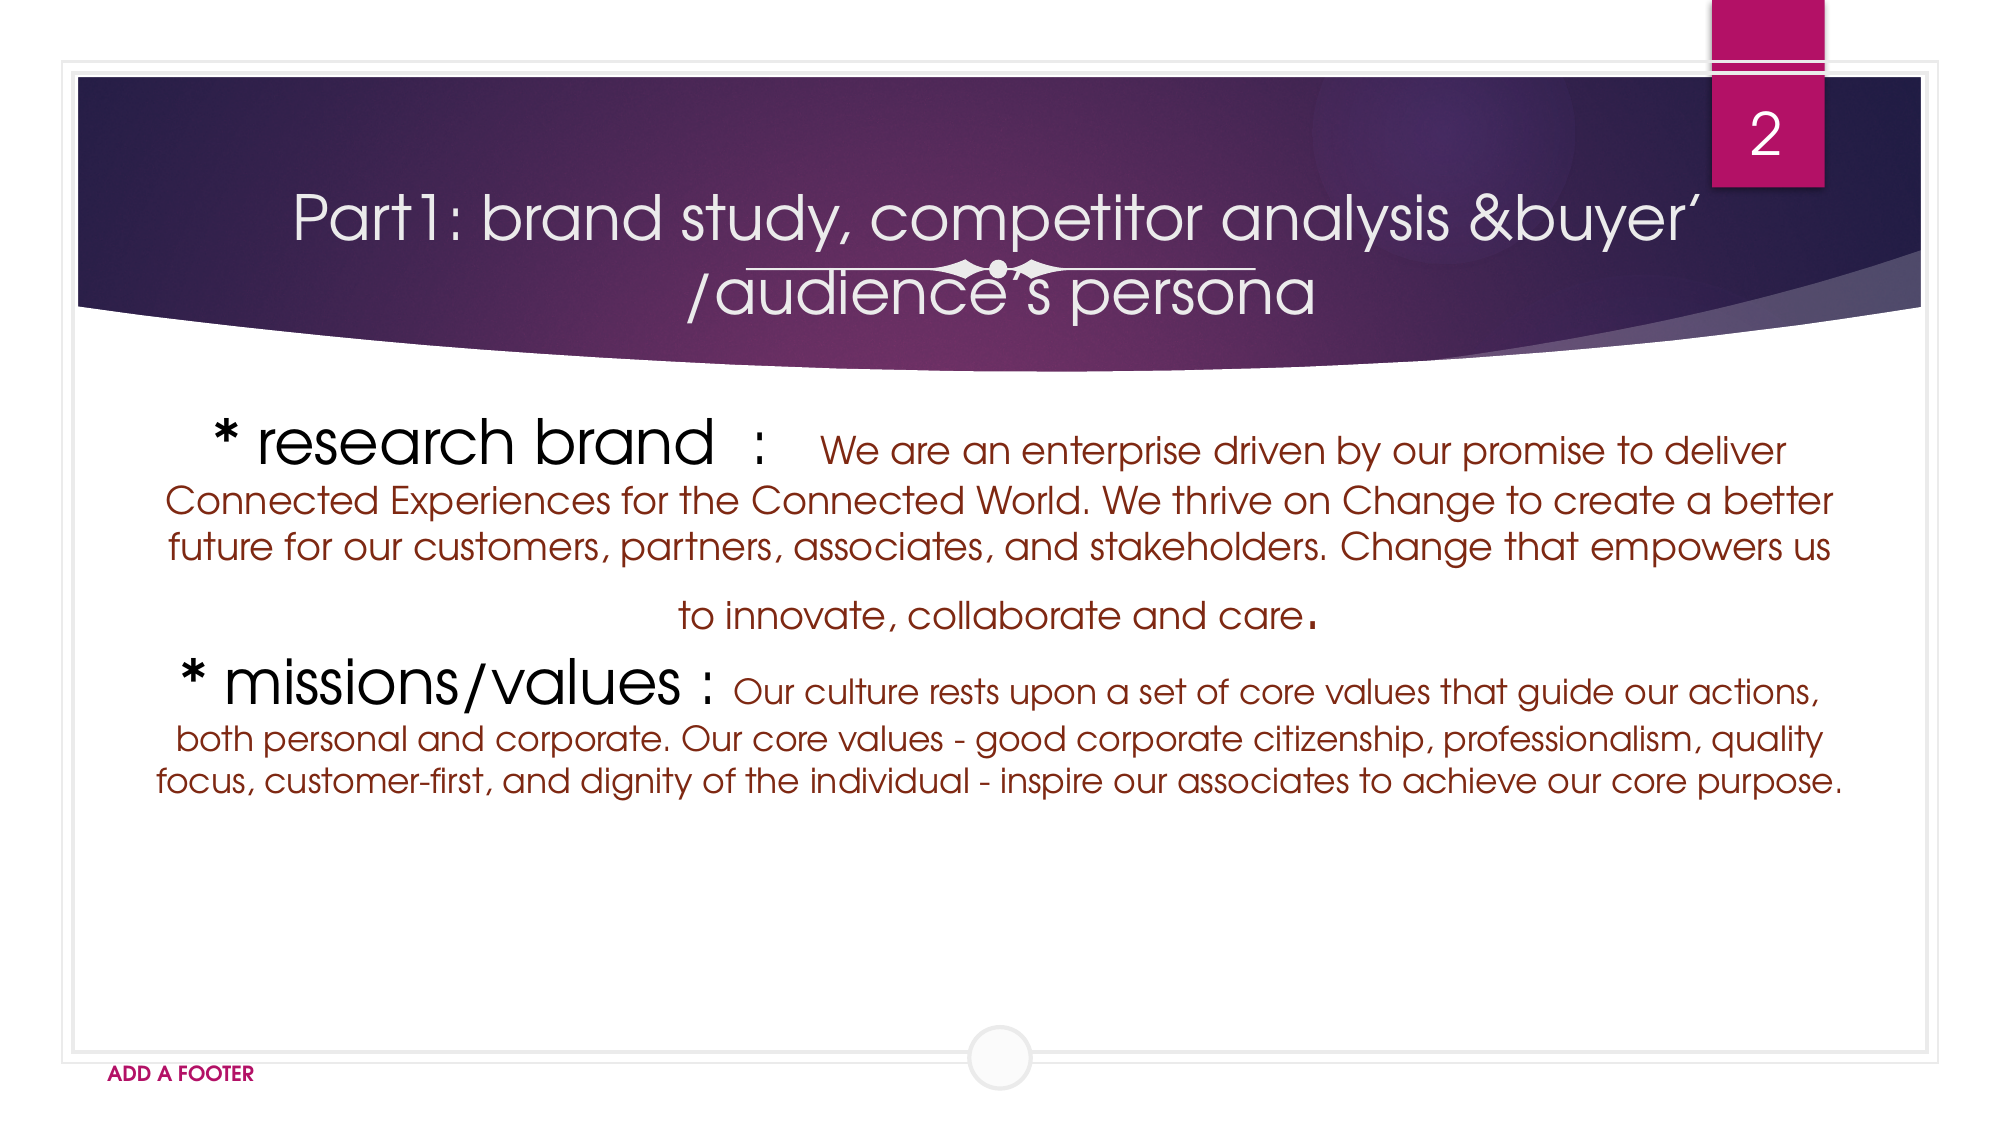

2
# Part1: brand study, competitor analysis &buyer’ /audience’s persona * research brand  :   We are an enterprise driven by our promise to deliver Connected Experiences for the Connected World. We thrive on Change to create a better future for our customers, partners, associates, and stakeholders. Change that empowers us to innovate, collaborate and care. * missions/values : Our culture rests upon a set of core values that guide our actions, both personal and corporate. Our core values - good corporate citizenship, professionalism, quality focus, customer-first, and dignity of the individual - inspire our associates to achieve our core purpose.
ADD A FOOTER